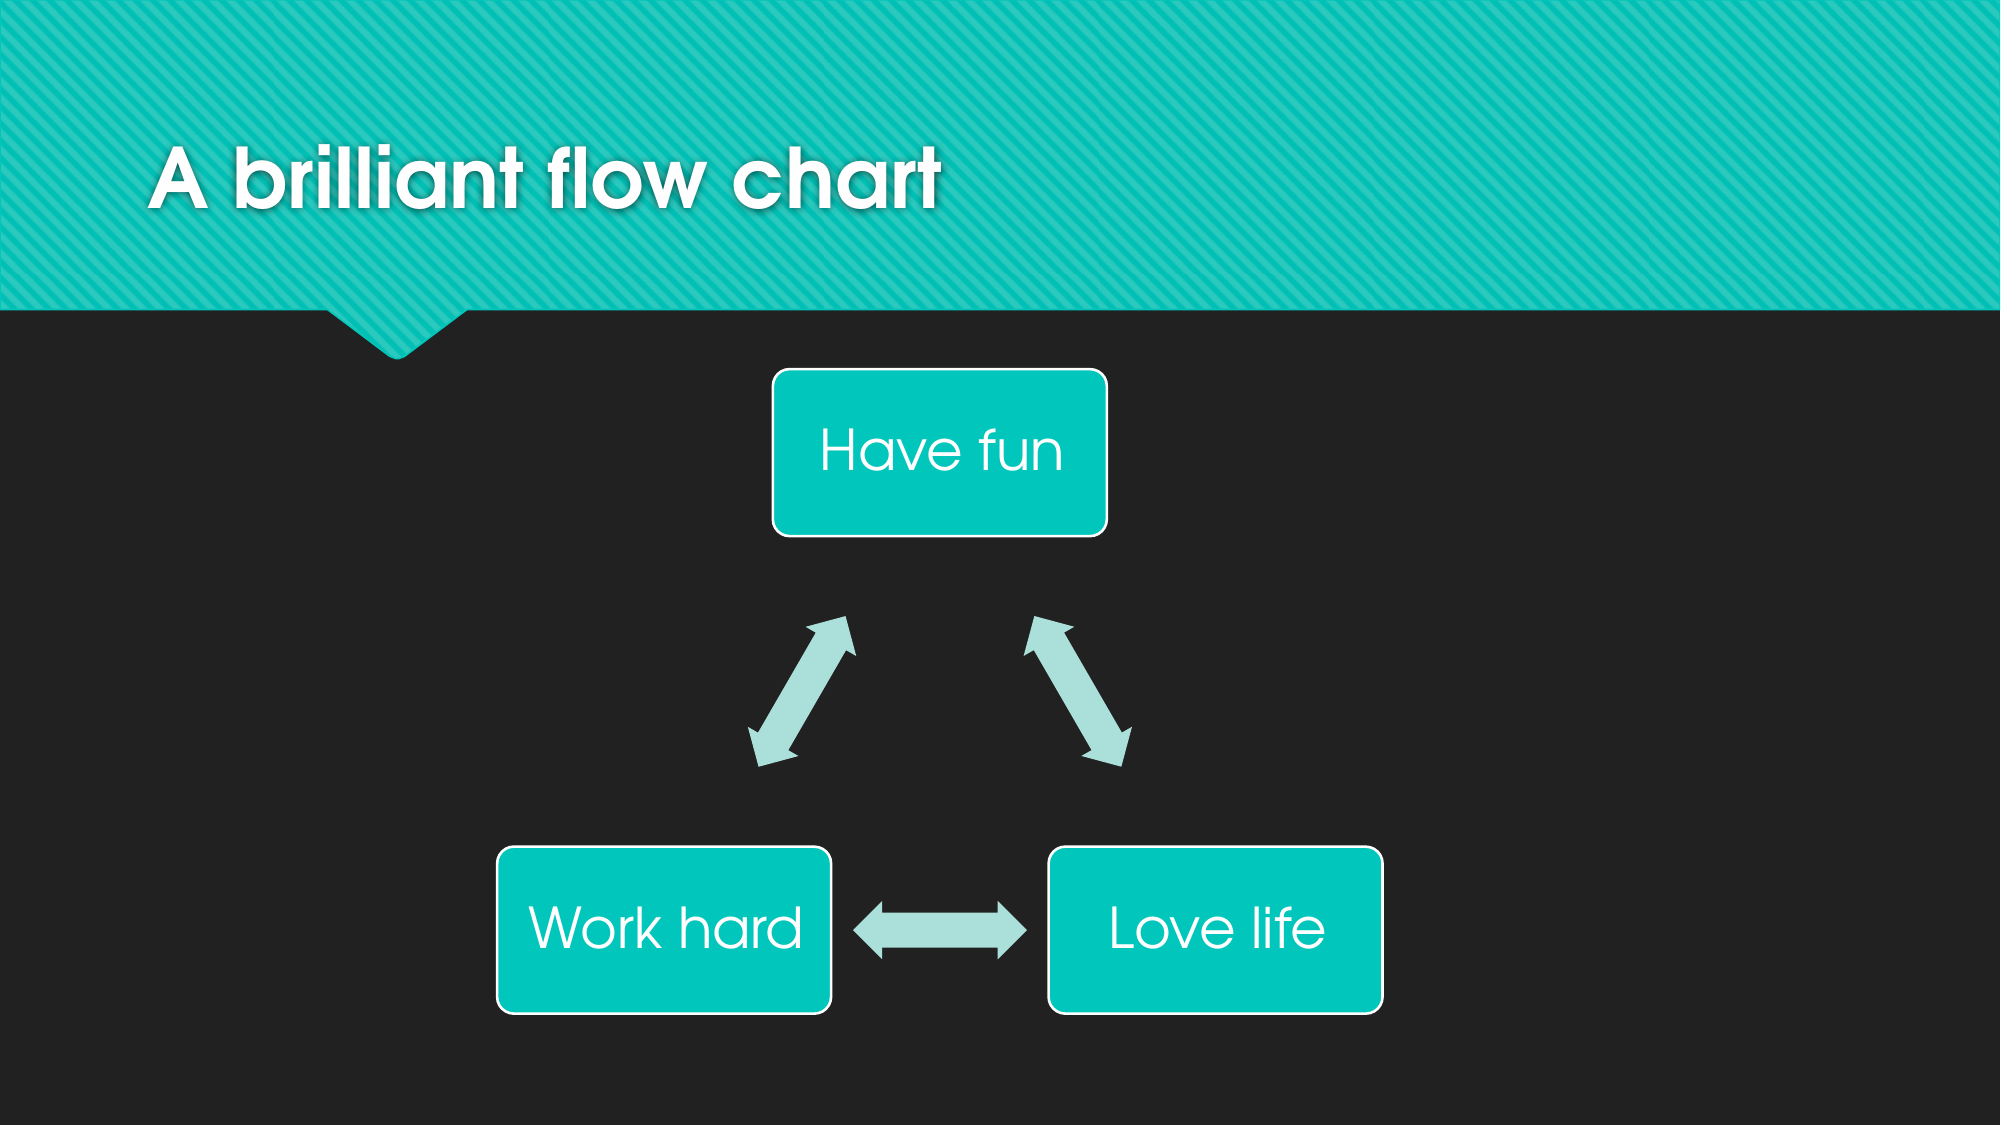

# A brilliant flow chart
Have fun

Love life

Work hard